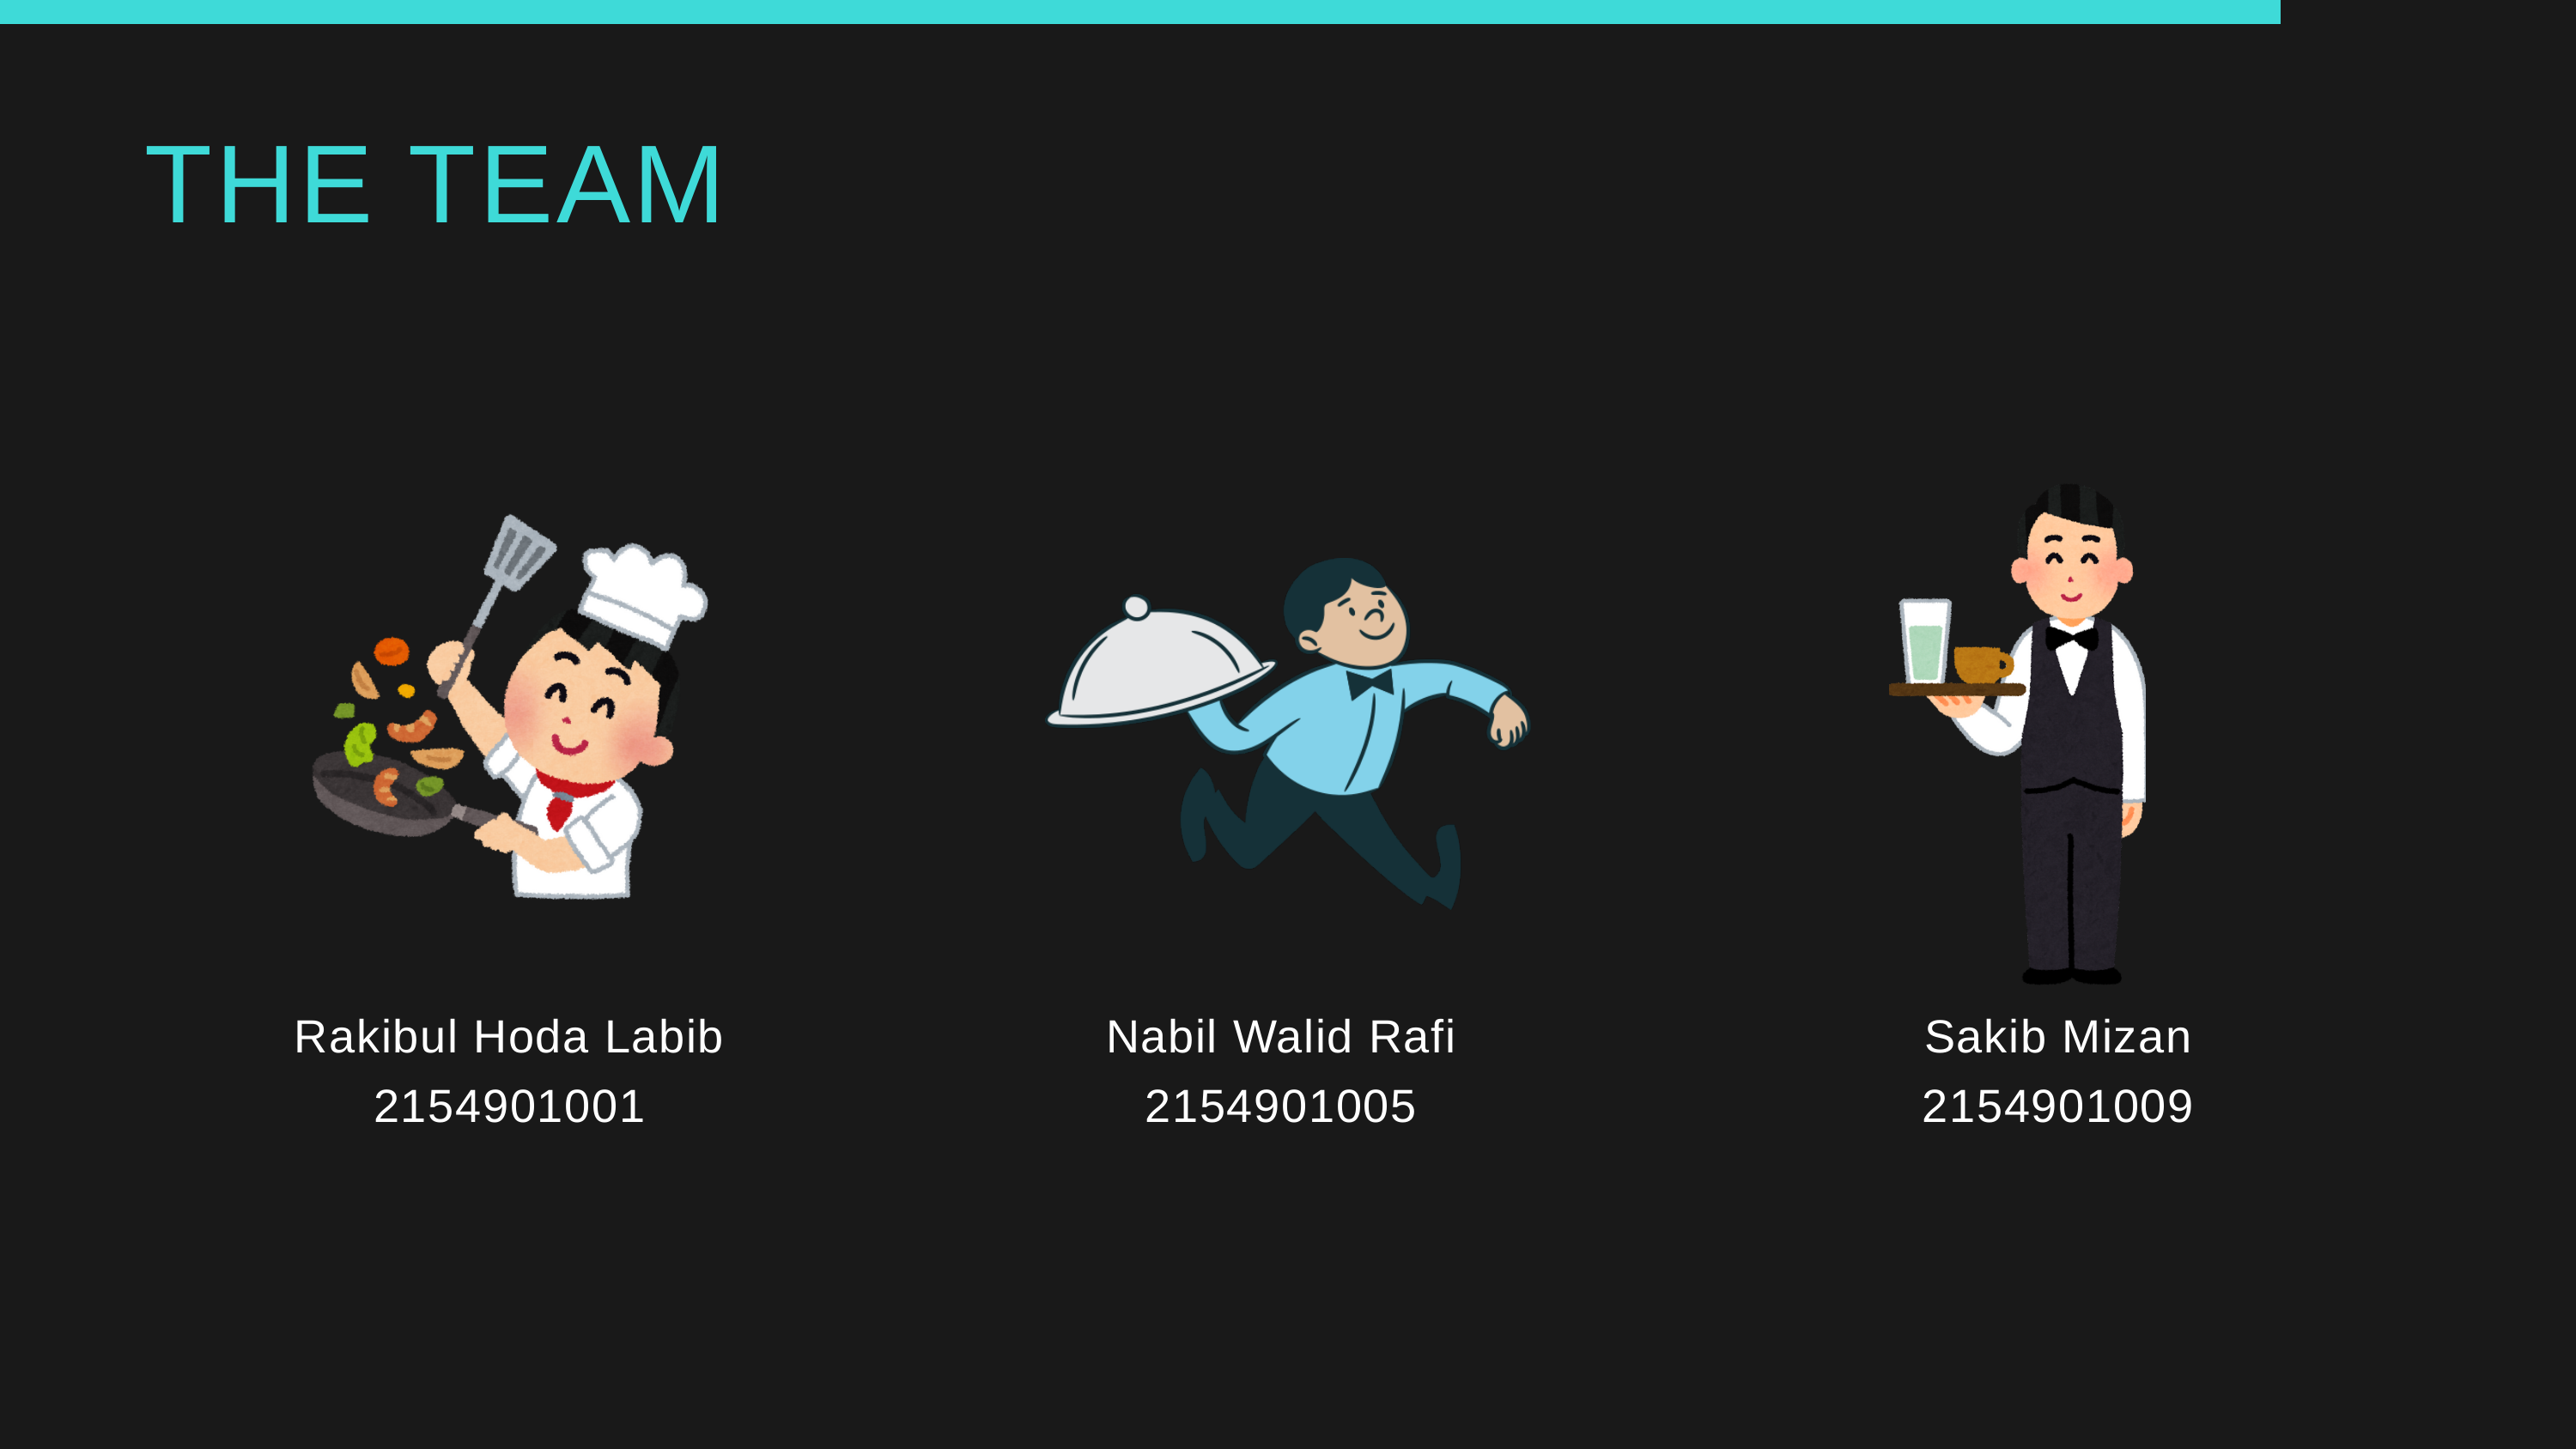

THE TEAM

Rakibul Hoda Labib
2154901001
Nabil Walid Rafi
2154901005
Sakib Mizan
2154901009